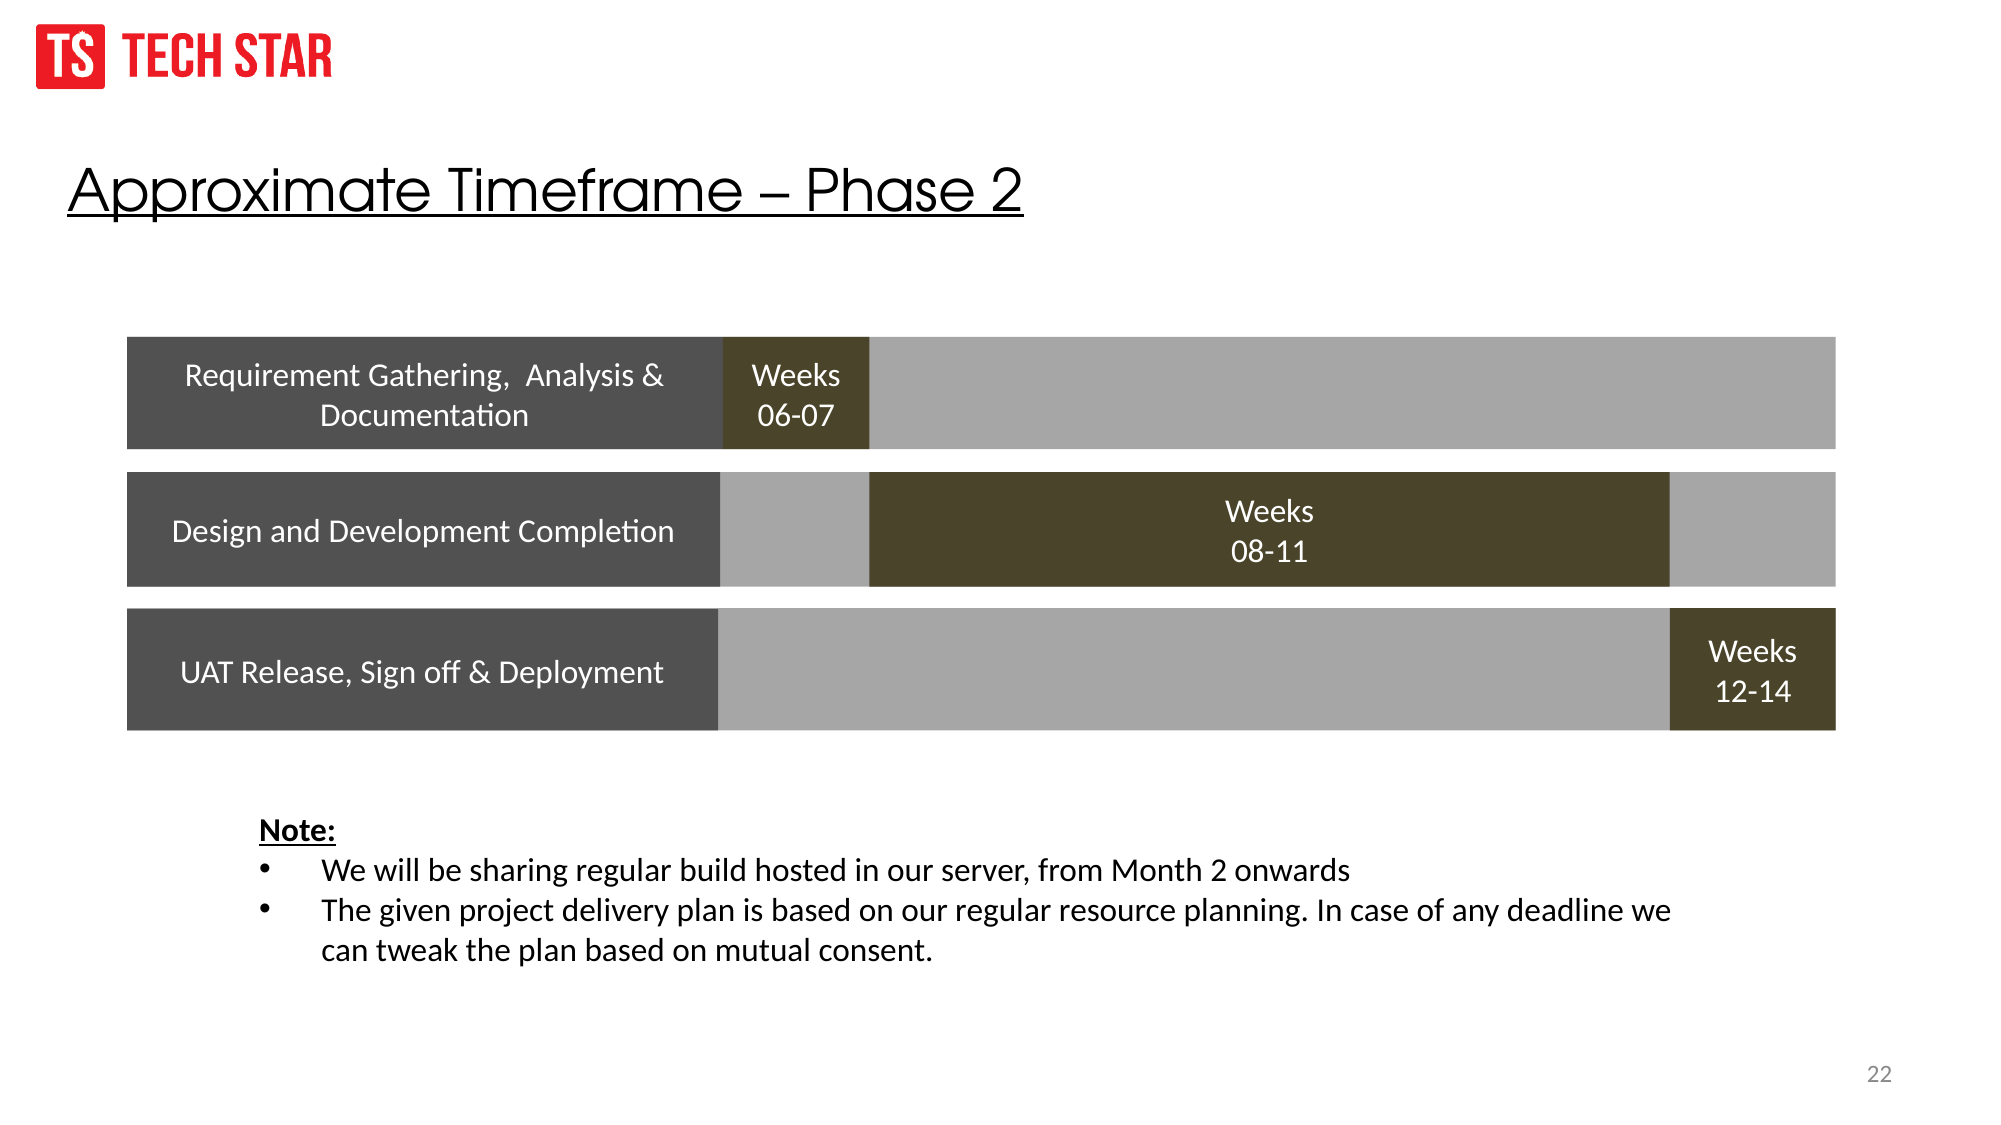

Approximate Timeframe – Phase 2

Requirement Gathering,  Analysis & Documentation

Weeks
06-07

Design and Development Completion

Weeks
08-11

Weeks
12-14

UAT Release, Sign off & Deployment
Note:
We will be sharing regular build hosted in our server, from Month 2 onwards
The given project delivery plan is based on our regular resource planning. In case of any deadline we can tweak the plan based on mutual consent.
22